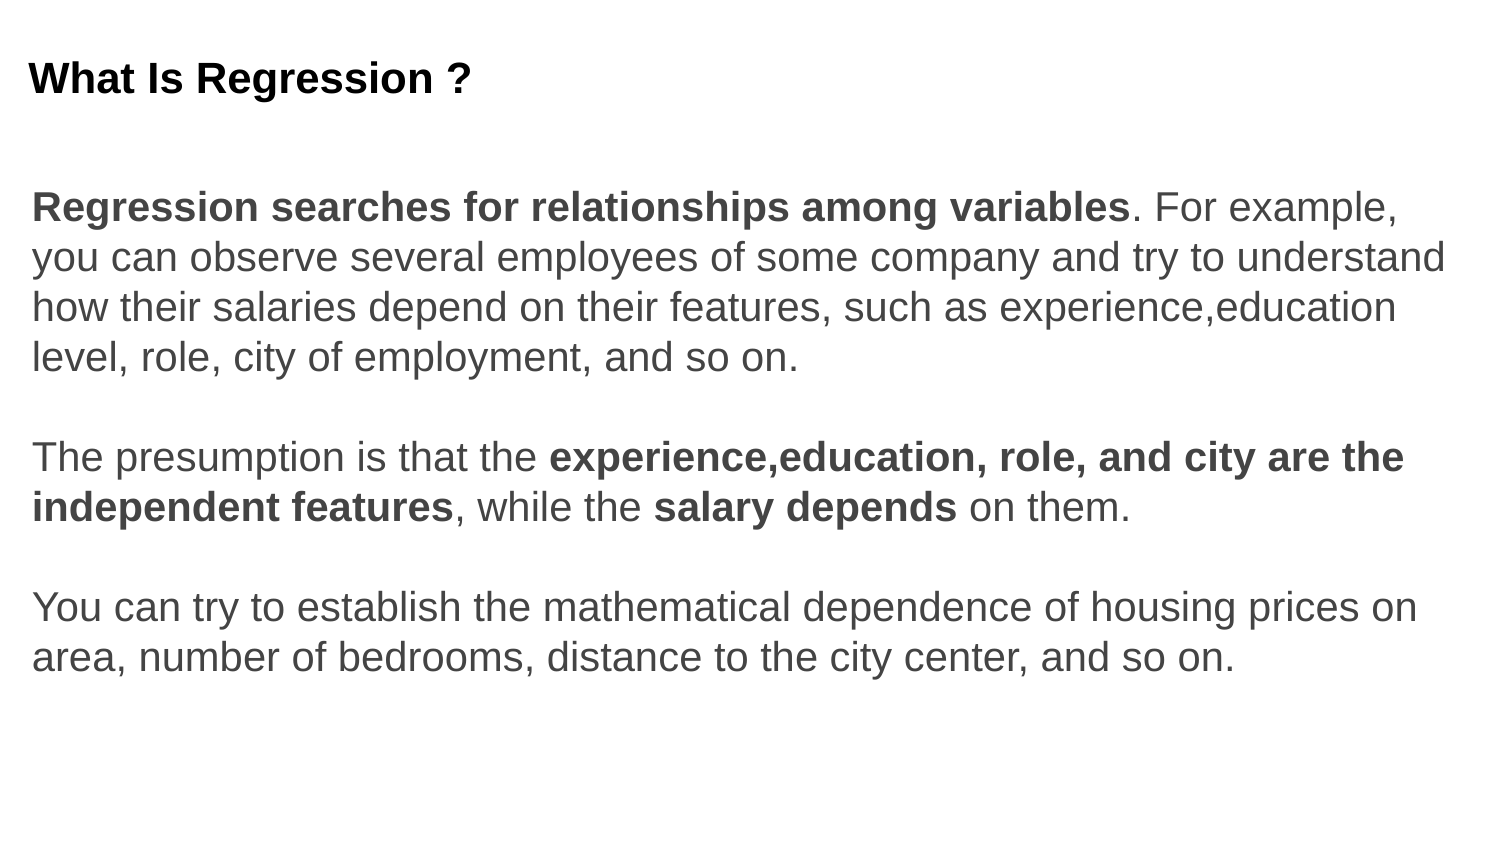

What Is Regression ?
Regression searches for relationships among variables. For example, you can observe several employees of some company and try to understand how their salaries depend on their features, such as experience,education level, role, city of employment, and so on.

The presumption is that the experience,education, role, and city are the independent features, while the salary depends on them.

You can try to establish the mathematical dependence of housing prices on area, number of bedrooms, distance to the city center, and so on.